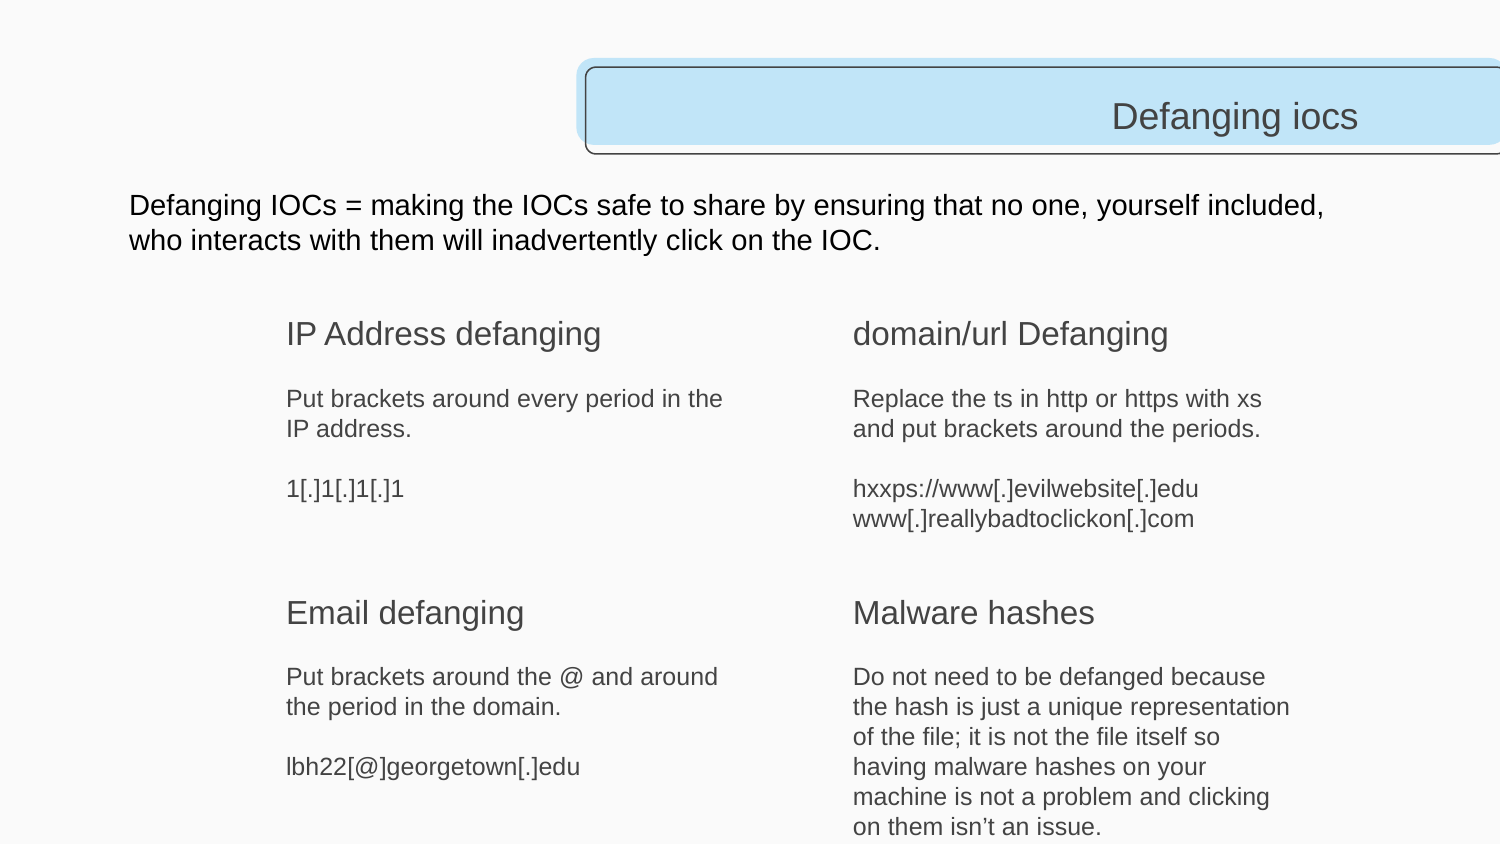

Defanging iocs
Defanging IOCs = making the IOCs safe to share by ensuring that no one, yourself included, who interacts with them will inadvertently click on the IOC.
# IP Address defanging
domain/url Defanging
Put brackets around every period in the IP address.

1[.]1[.]1[.]1
Replace the ts in http or https with xs and put brackets around the periods.

hxxps://www[.]evilwebsite[.]edu
www[.]reallybadtoclickon[.]com
Email defanging
Malware hashes
Do not need to be defanged because the hash is just a unique representation of the file; it is not the file itself so having malware hashes on your machine is not a problem and clicking on them isn’t an issue.
Put brackets around the @ and around the period in the domain.

lbh22[@]georgetown[.]edu